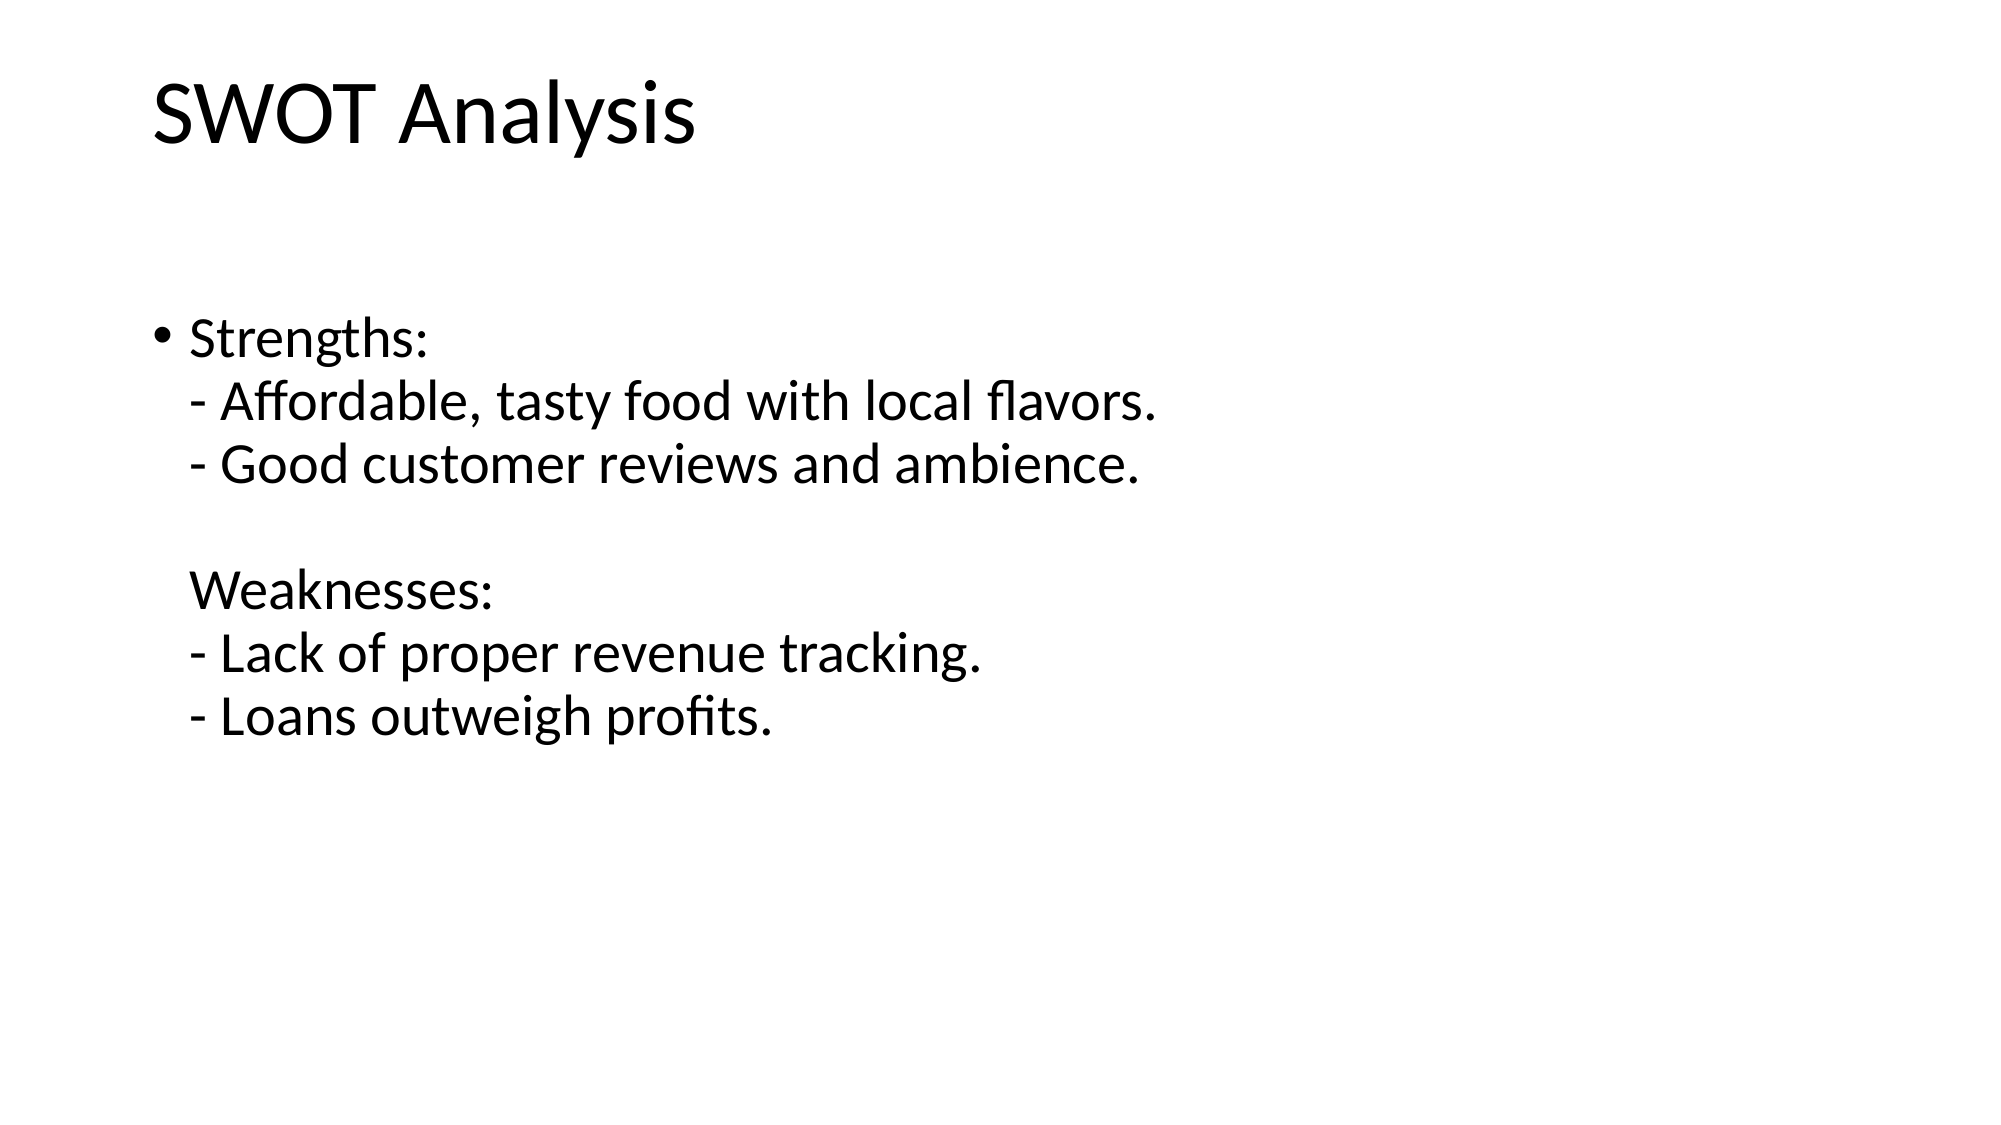

# SWOT Analysis
Strengths:
- Affordable, tasty food with local flavors.
- Good customer reviews and ambience.
Weaknesses:
- Lack of proper revenue tracking.
- Loans outweigh profits.